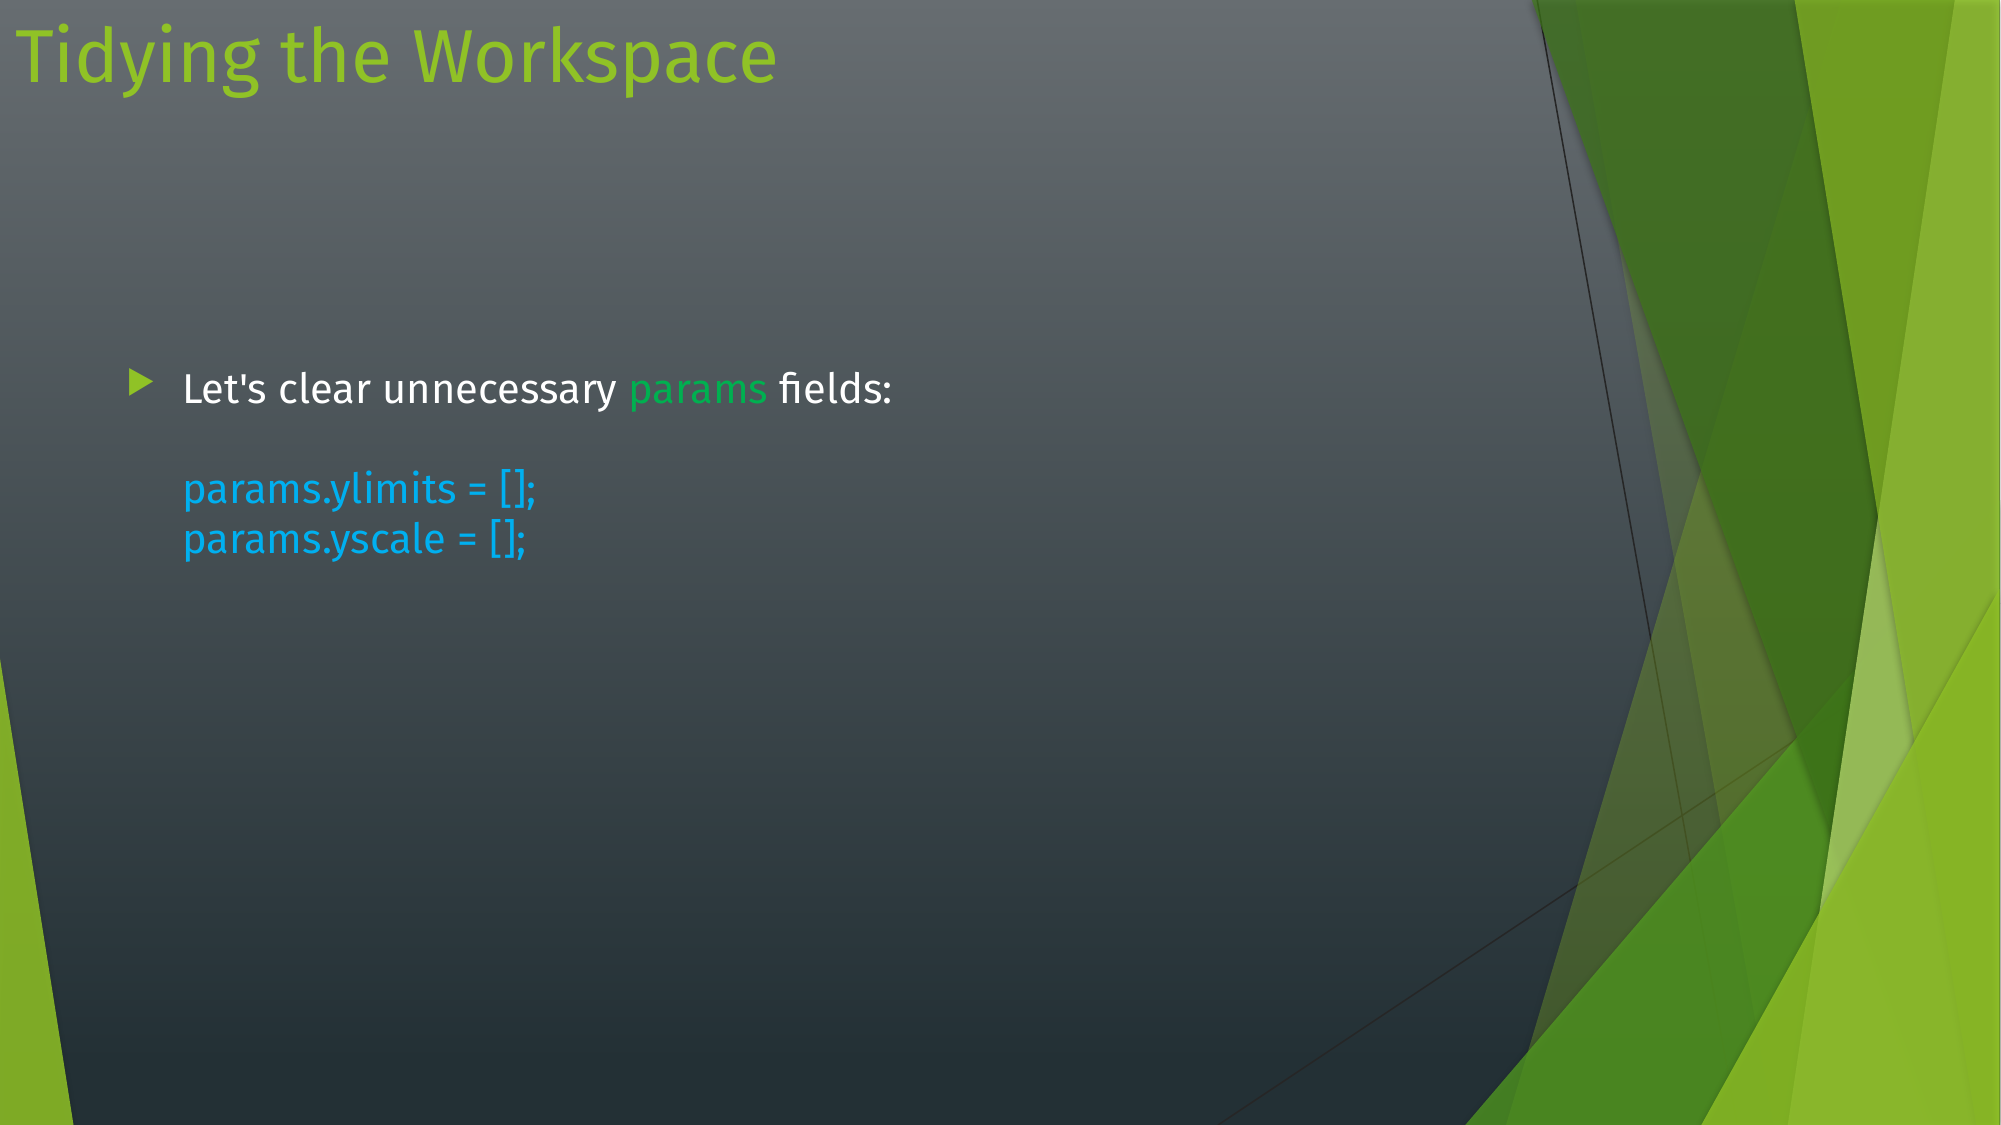

# Tidying the Workspace
Let's clear unnecessary params fields:
params.ylimits = [];
params.yscale = [];